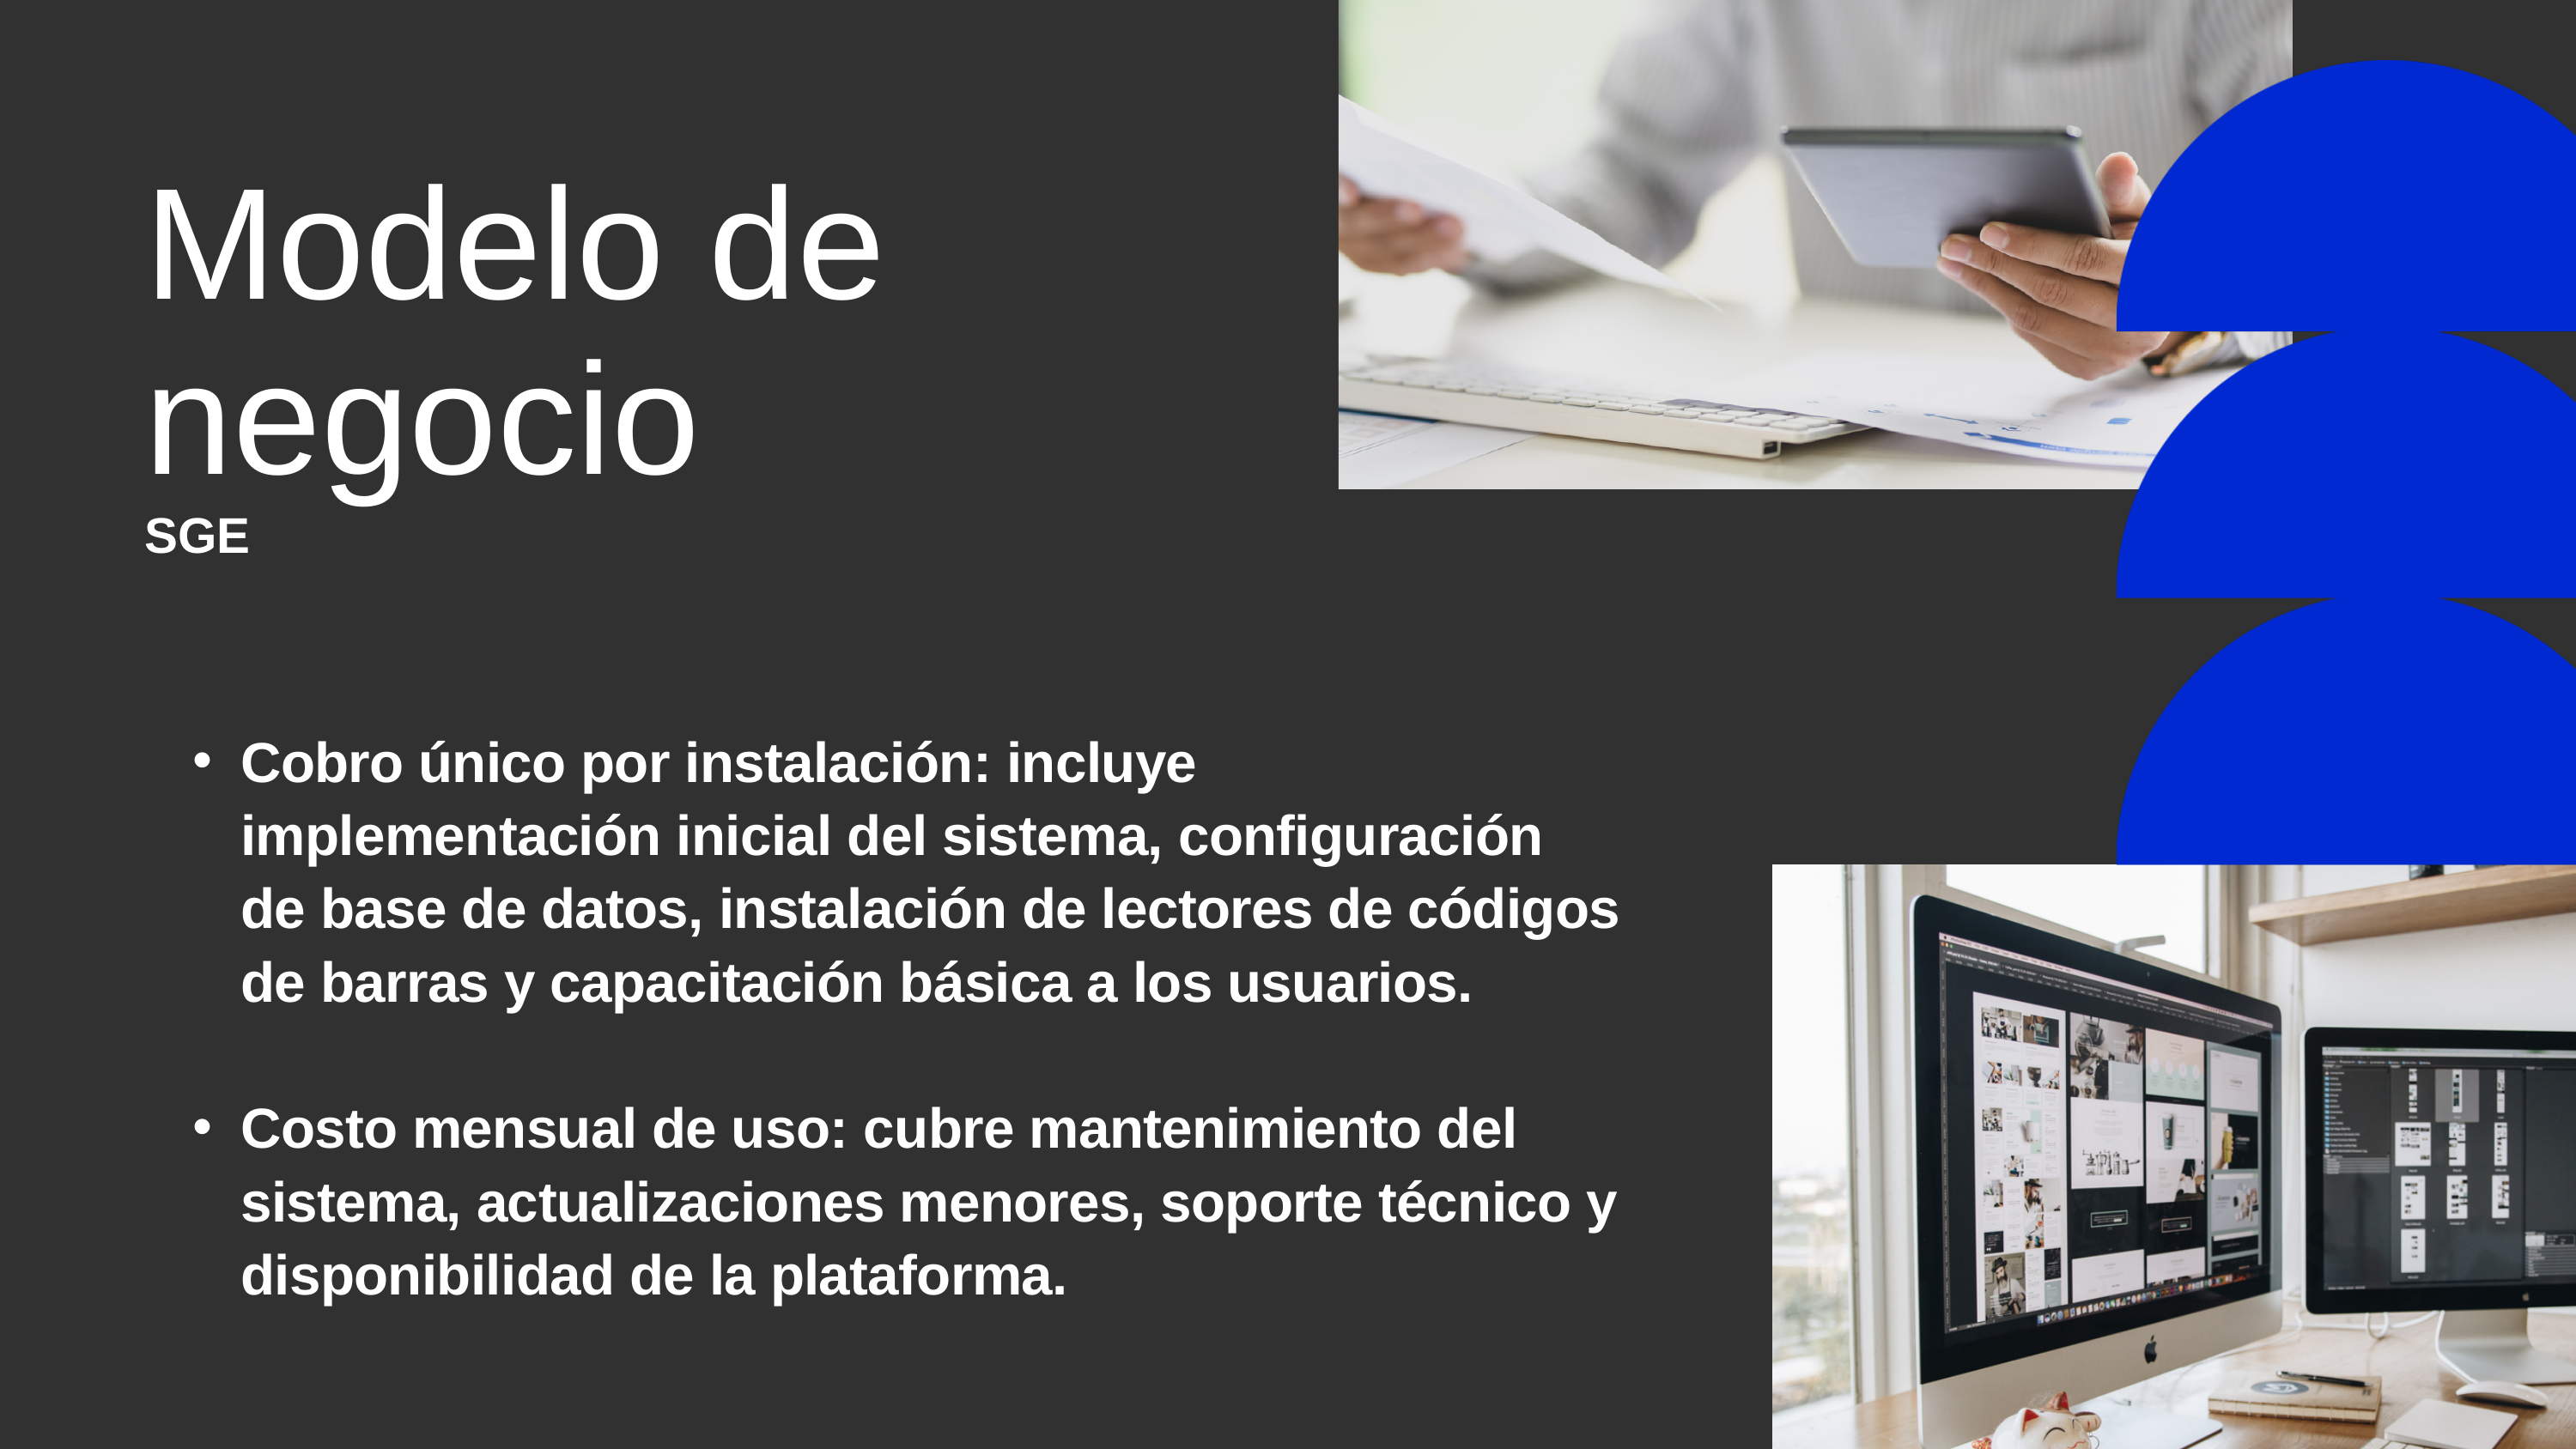

Modelo de negocio
SGE
Cobro único por instalación: incluye implementación inicial del sistema, configuración de base de datos, instalación de lectores de códigos de barras y capacitación básica a los usuarios.

Costo mensual de uso: cubre mantenimiento del sistema, actualizaciones menores, soporte técnico y disponibilidad de la plataforma.